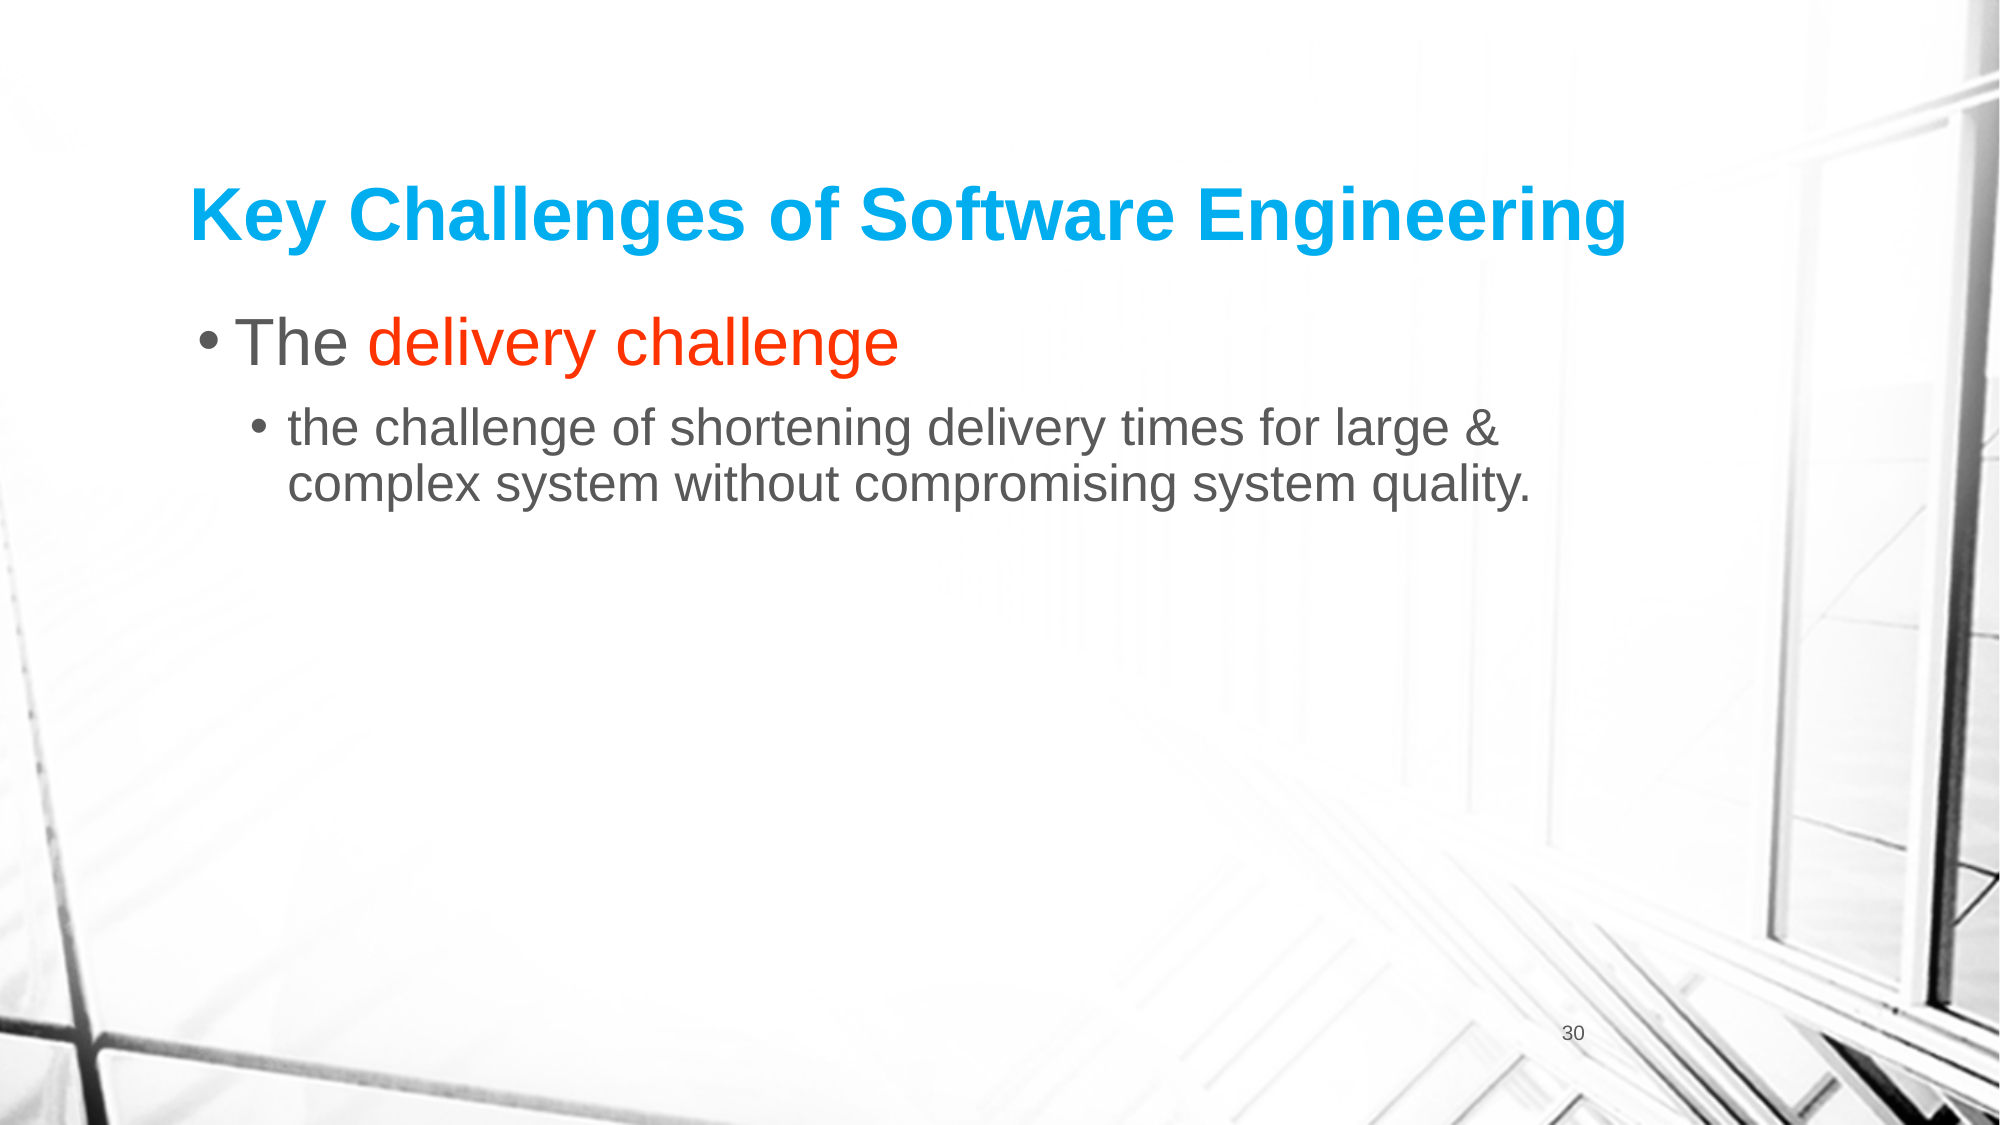

# Key Challenges of Software Engineering
The delivery challenge
the challenge of shortening delivery times for large & complex system without compromising system quality.
30